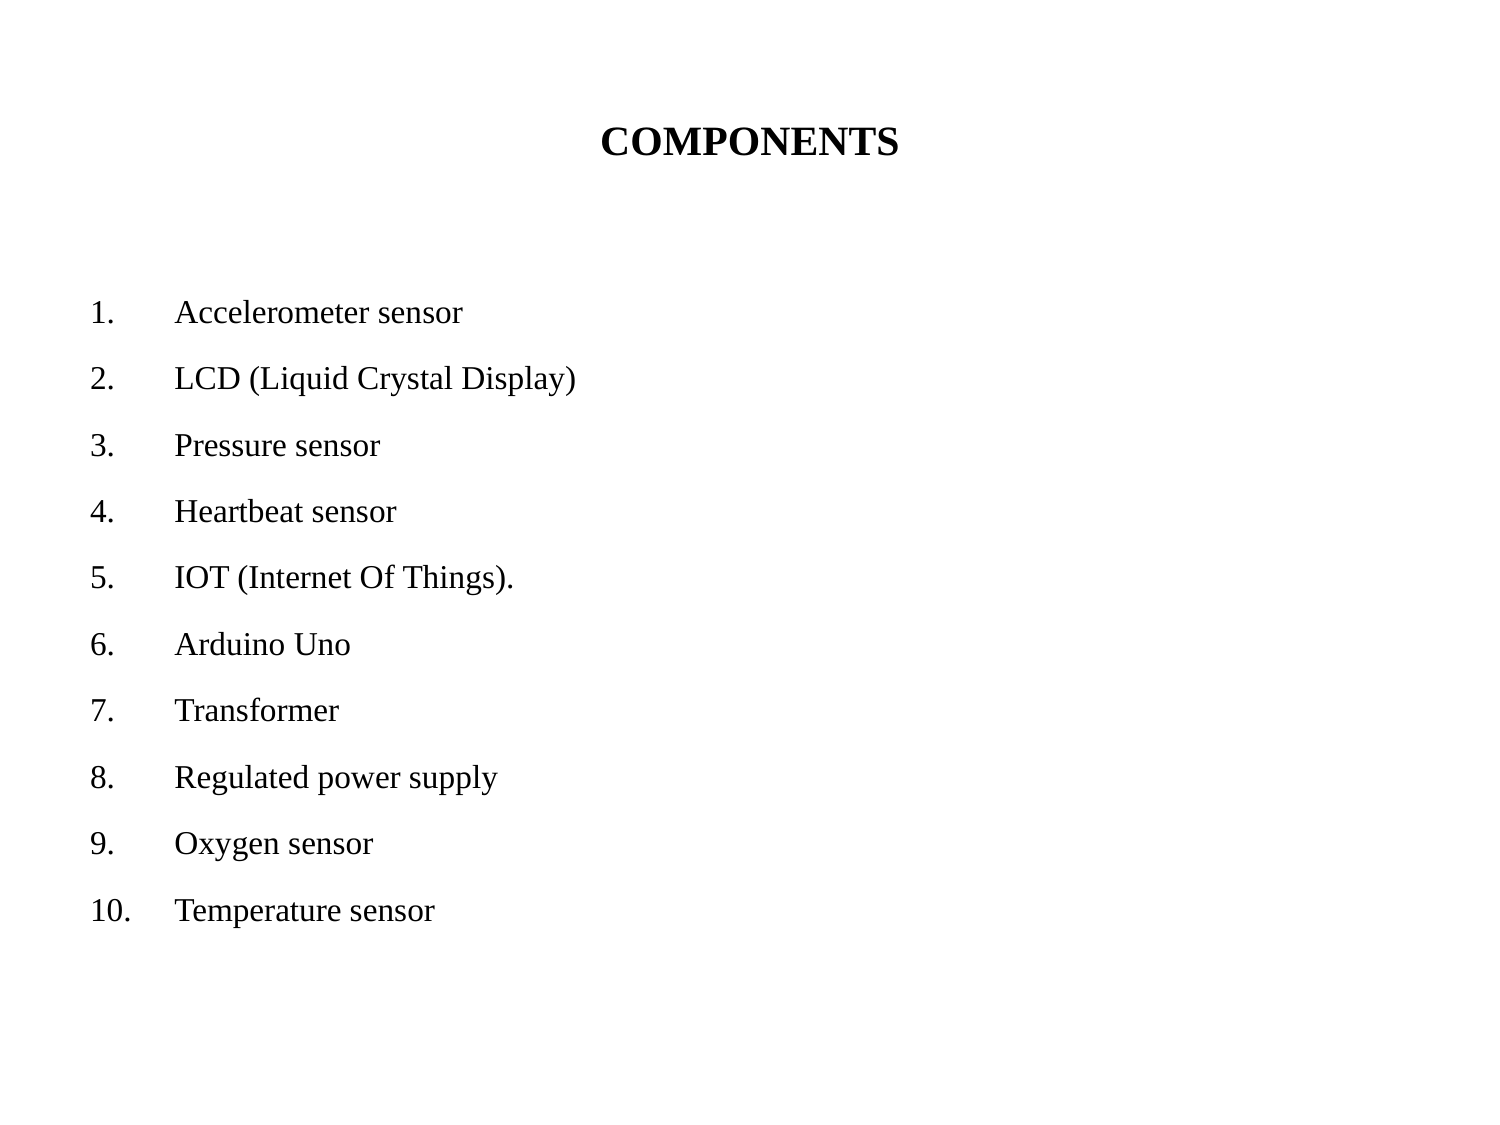

# COMPONENTS
Accelerometer sensor
LCD (Liquid Crystal Display)
Pressure sensor
Heartbeat sensor
IOT (Internet Of Things).
Arduino Uno
Transformer
Regulated power supply
Oxygen sensor
Temperature sensor